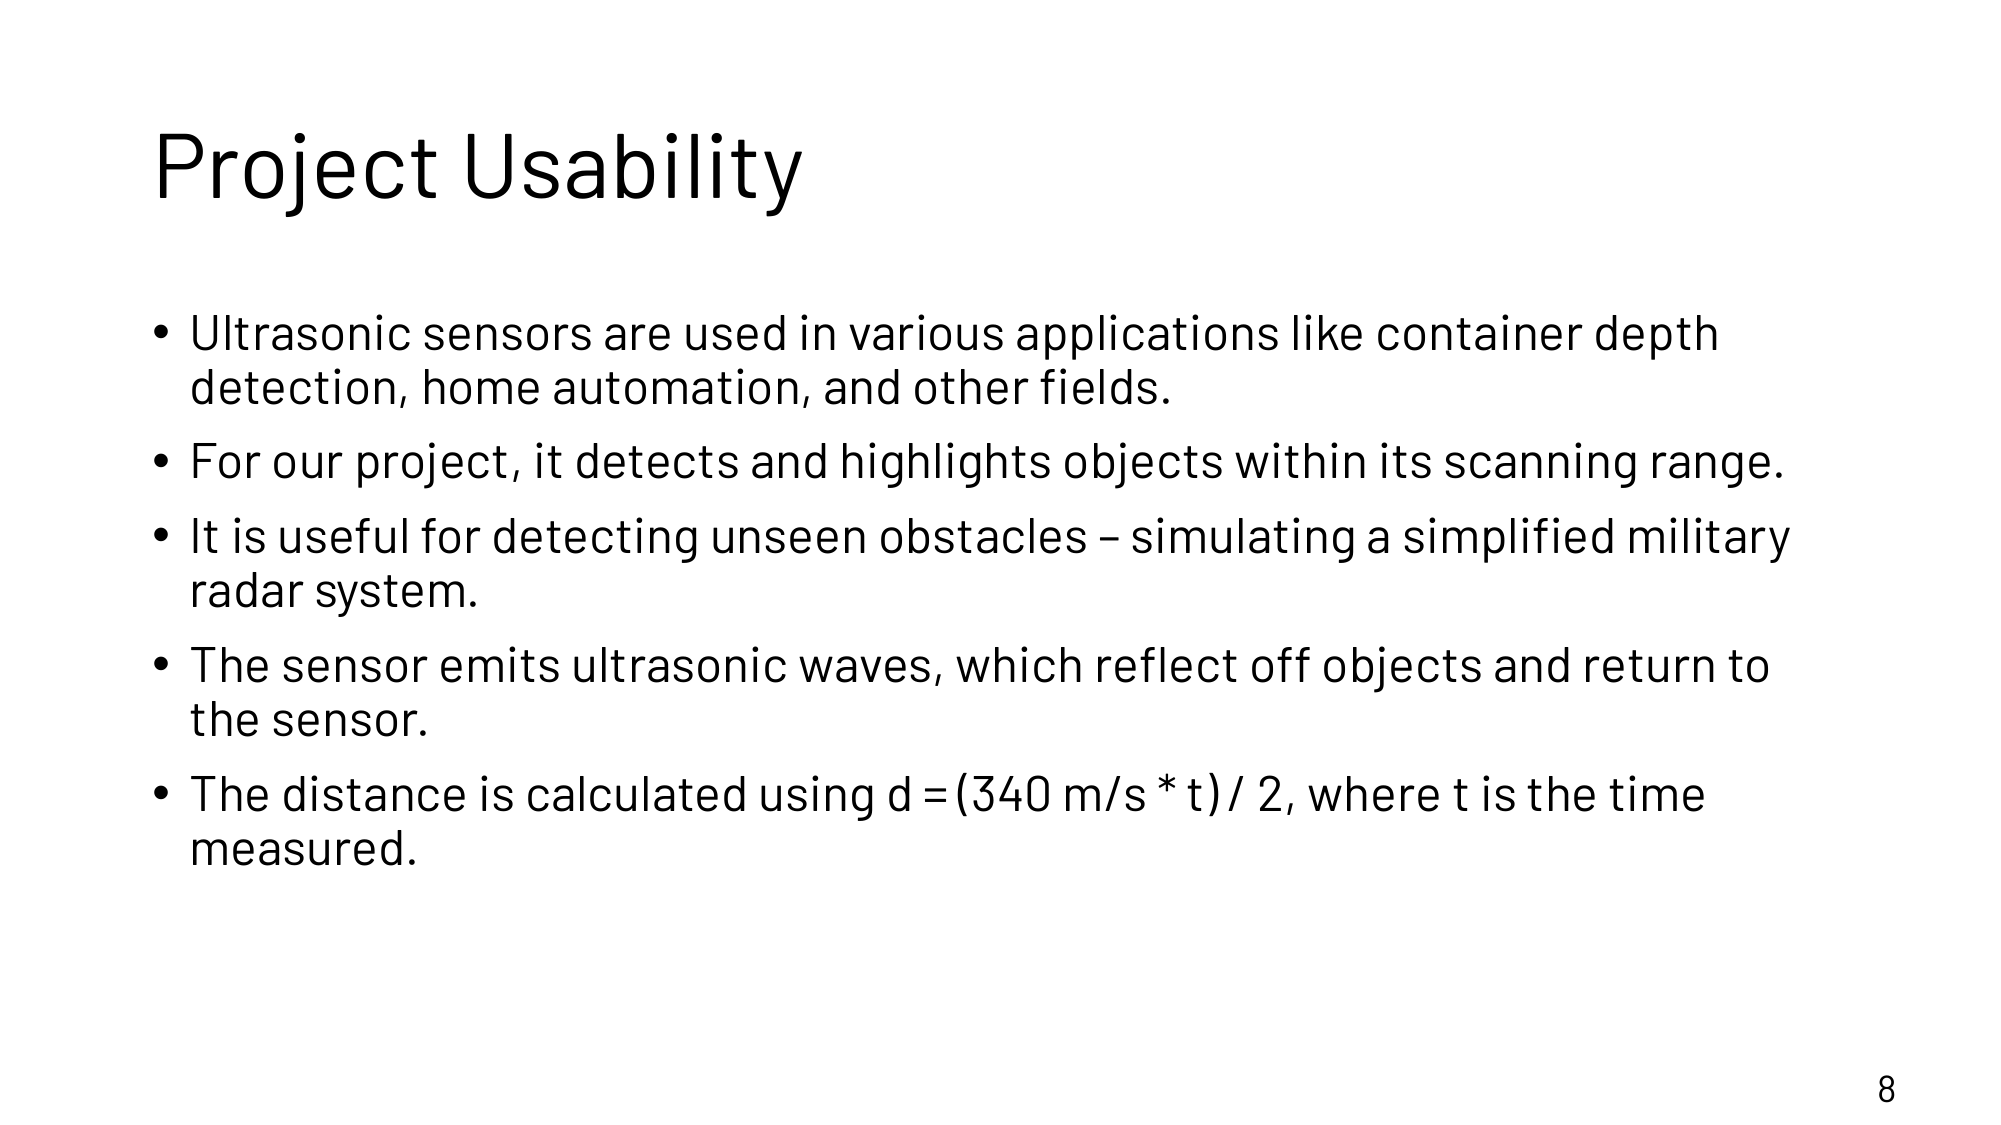

# Project Usability
Ultrasonic sensors are used in various applications like container depth detection, home automation, and other fields.
For our project, it detects and highlights objects within its scanning range.
It is useful for detecting unseen obstacles – simulating a simplified military radar system.
The sensor emits ultrasonic waves, which reflect off objects and return to the sensor.
The distance is calculated using d = (340 m/s * t) / 2, where t is the time measured.

8